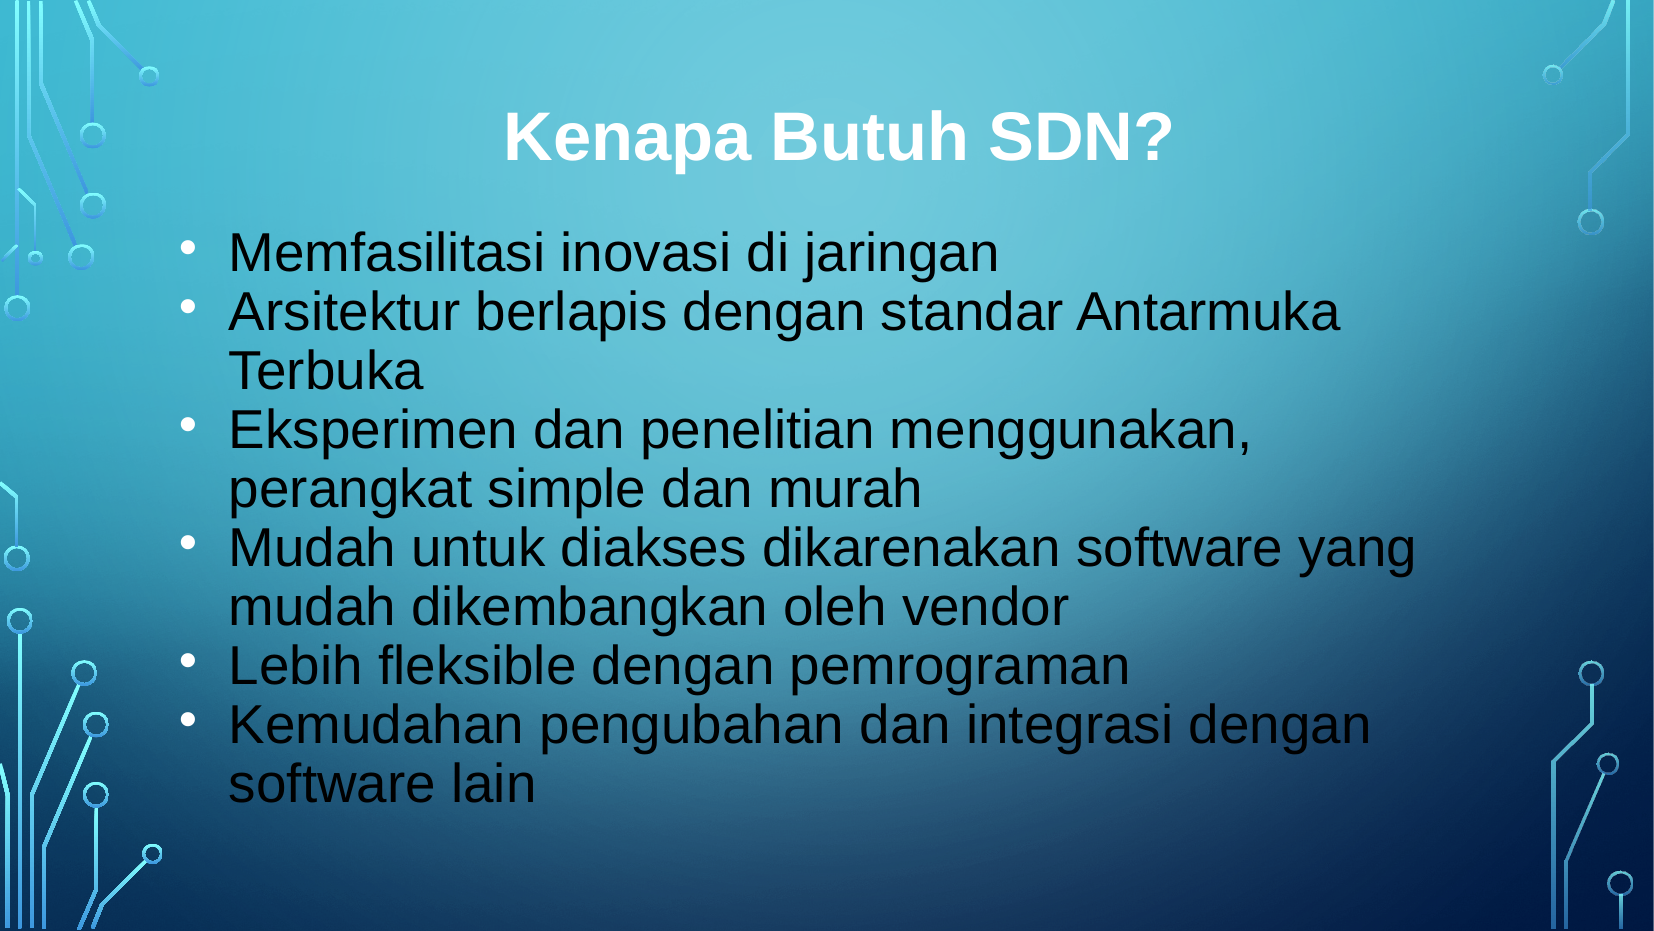

Kenapa Butuh SDN?
Memfasilitasi inovasi di jaringan
Arsitektur berlapis dengan standar Antarmuka Terbuka
Eksperimen dan penelitian menggunakan, perangkat simple dan murah
Mudah untuk diakses dikarenakan software yang mudah dikembangkan oleh vendor
Lebih fleksible dengan pemrograman
Kemudahan pengubahan dan integrasi dengan software lain